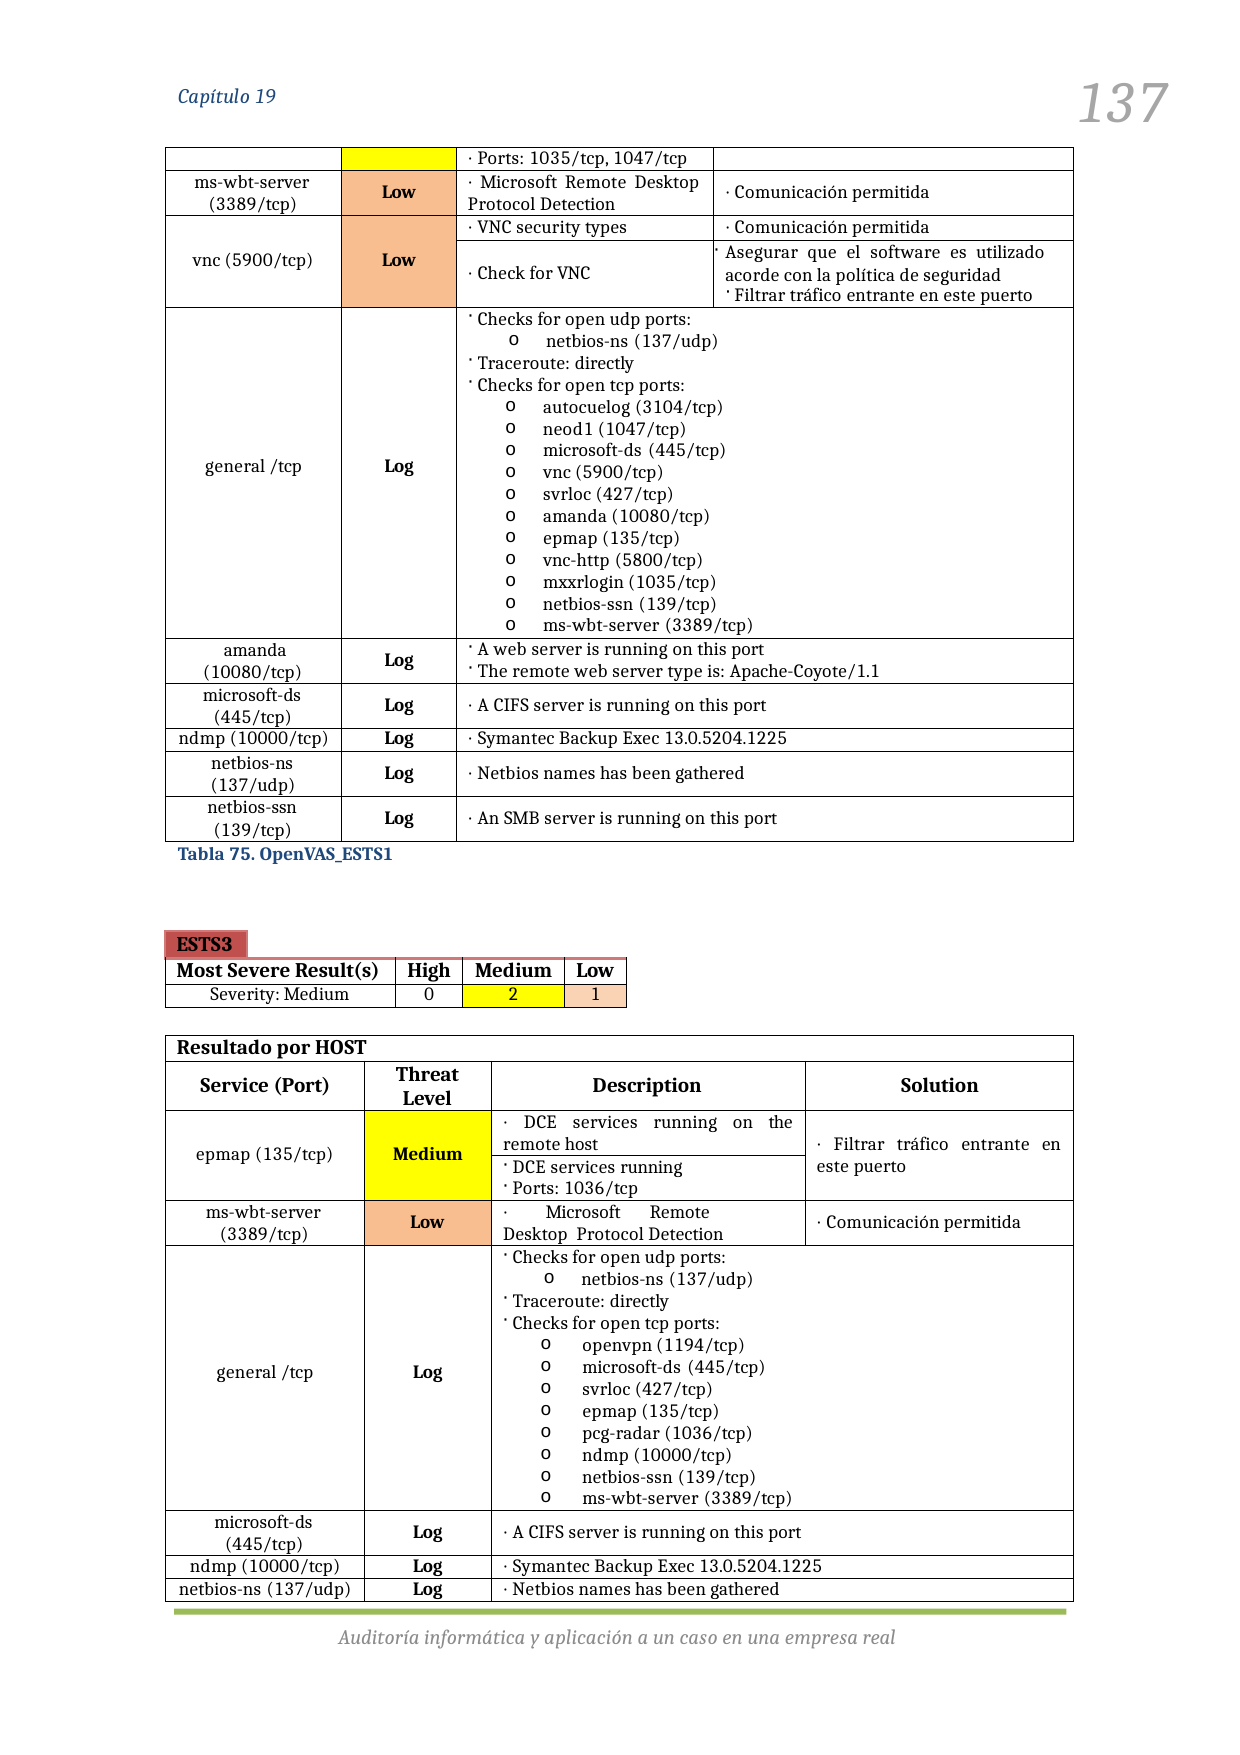

137
Capítulo 19
|  |  | · Ports: 1035/tcp, 1047/tcp |  |
| --- | --- | --- | --- |
| ms-wbt-server (3389/tcp) | Low | · Microsoft Remote Desktop Protocol Detection | · Comunicación permitida |
| vnc (5900/tcp) | Low | · VNC security types | · Comunicación permitida |
|  |  | · Check for VNC | Asegurar que el software es utilizado acorde con la política de seguridad Filtrar tráfico entrante en este puerto |
| general /tcp | Log | Checks for open udp ports: netbios-ns (137/udp) Traceroute: directly Checks for open tcp ports: autocuelog (3104/tcp) neod1 (1047/tcp) microsoft-ds (445/tcp) vnc (5900/tcp) svrloc (427/tcp) amanda (10080/tcp) epmap (135/tcp) vnc-http (5800/tcp) mxxrlogin (1035/tcp) netbios-ssn (139/tcp) ms-wbt-server (3389/tcp) |  |
| amanda (10080/tcp) | Log | A web server is running on this port The remote web server type is: Apache-Coyote/1.1 |  |
| microsoft-ds (445/tcp) | Log | · A CIFS server is running on this port |  |
| ndmp (10000/tcp) | Log | · Symantec Backup Exec 13.0.5204.1225 |  |
| netbios-ns (137/udp) | Log | · Netbios names has been gathered |  |
| netbios-ssn (139/tcp) | Log | · An SMB server is running on this port |  |
Tabla 75. OpenVAS_ESTS1
| ESTS3 |  |  |  |  |
| --- | --- | --- | --- | --- |
| Most Severe Result(s) |  | High | Medium | Low |
| Severity: Medium |  | 0 | 2 | 1 |
| Resultado por HOST |  |  |  |
| --- | --- | --- | --- |
| Service (Port) | Threat Level | Description | Solution |
| epmap (135/tcp) | Medium | · DCE services running on the remote host | · Filtrar tráfico entrante en este puerto |
|  |  | DCE services running Ports: 1036/tcp |  |
| ms-wbt-server (3389/tcp) | Low | · Microsoft Remote Desktop Protocol Detection | · Comunicación permitida |
| general /tcp | Log | Checks for open udp ports: netbios-ns (137/udp) Traceroute: directly Checks for open tcp ports: openvpn (1194/tcp) microsoft-ds (445/tcp) svrloc (427/tcp) epmap (135/tcp) pcg-radar (1036/tcp) ndmp (10000/tcp) netbios-ssn (139/tcp) ms-wbt-server (3389/tcp) |  |
| microsoft-ds (445/tcp) | Log | · A CIFS server is running on this port |  |
| ndmp (10000/tcp) | Log | · Symantec Backup Exec 13.0.5204.1225 |  |
| netbios-ns (137/udp) | Log | · Netbios names has been gathered |  |

Auditoría informática y aplicación a un caso en una empresa real